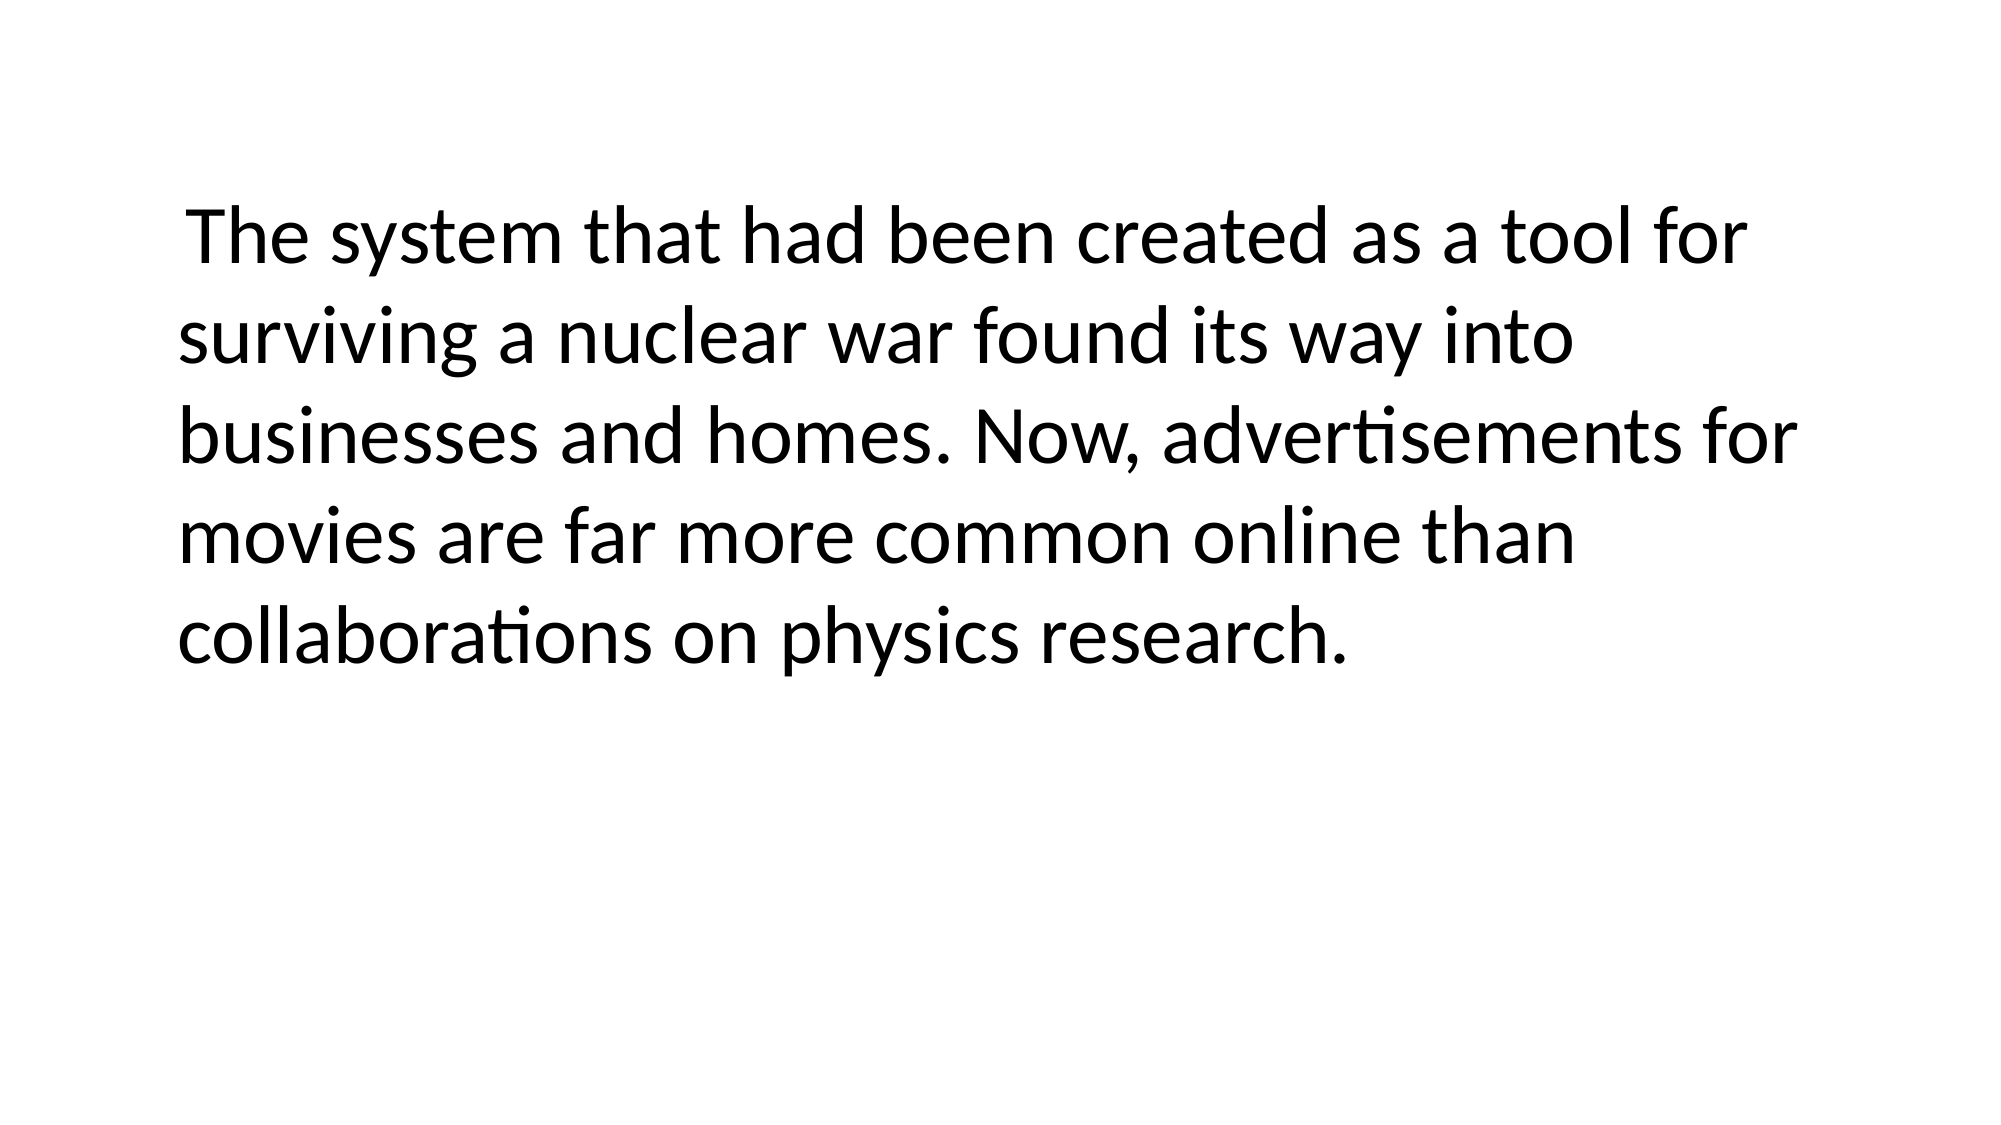

The system that had been created as a tool for surviving a nuclear war found its way into businesses and homes. Now, advertisements for movies are far more common online than collaborations on physics research.